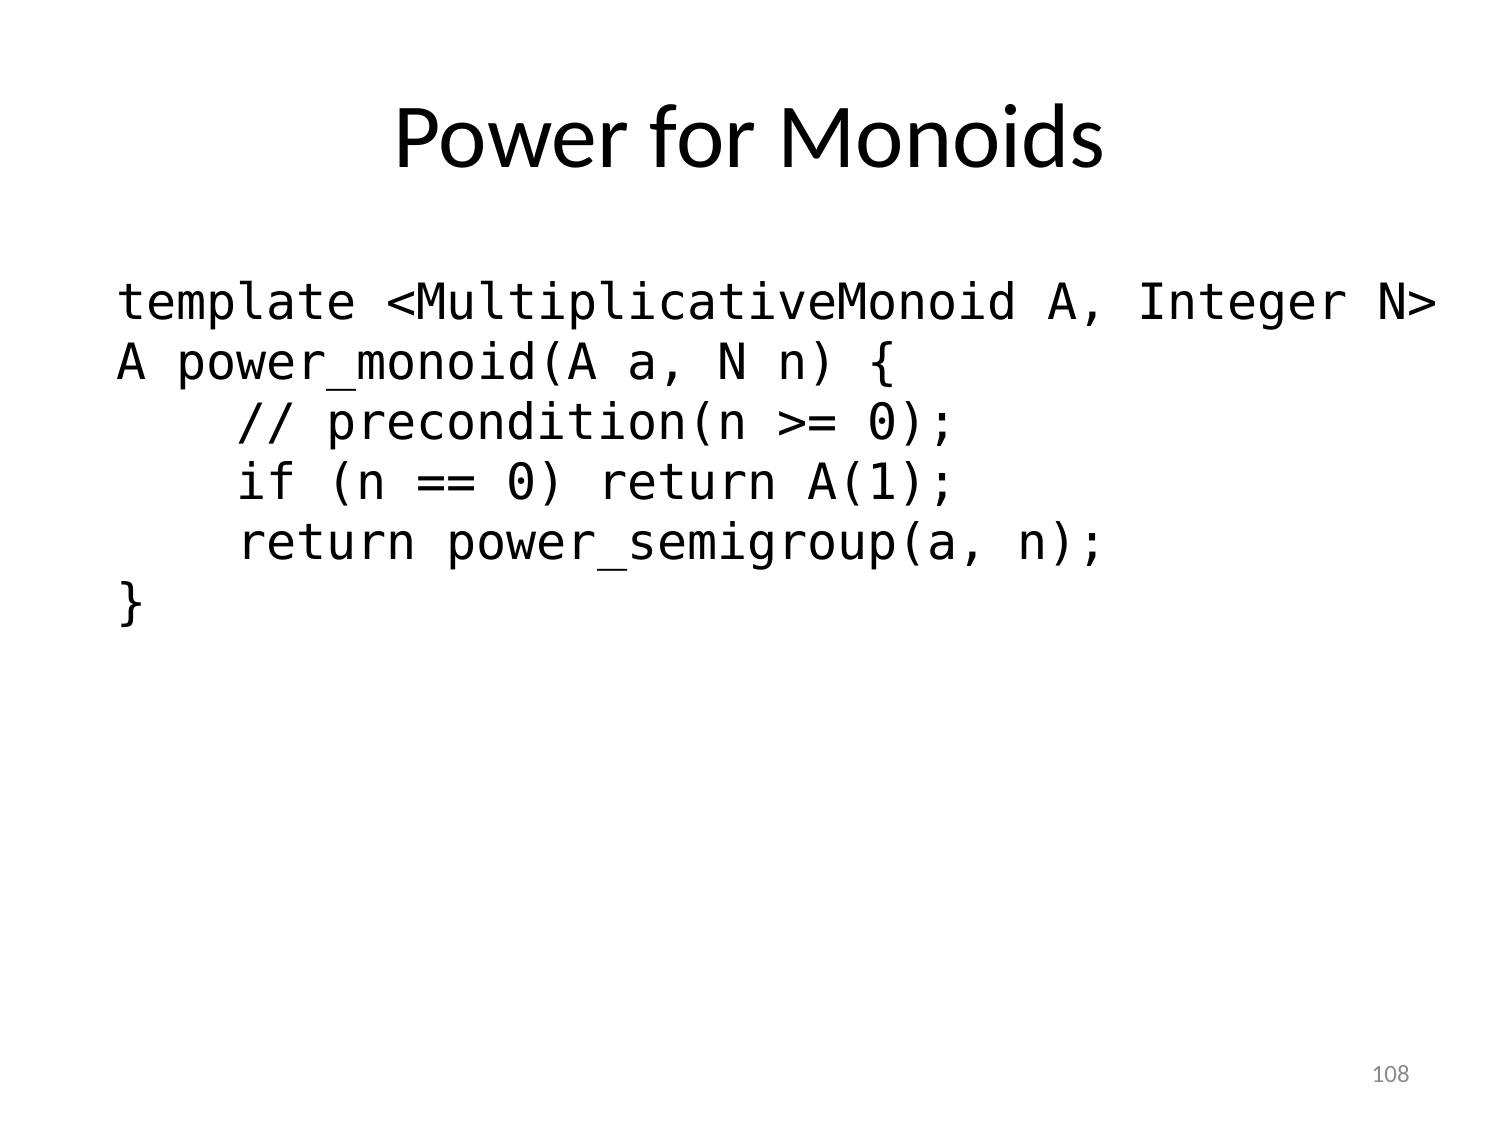

# Power for Monoids
template <MultiplicativeMonoid A, Integer N>
A power_monoid(A a, N n) {
    // precondition(n >= 0);
    if (n == 0) return A(1);
    return power_semigroup(a, n);
}

108